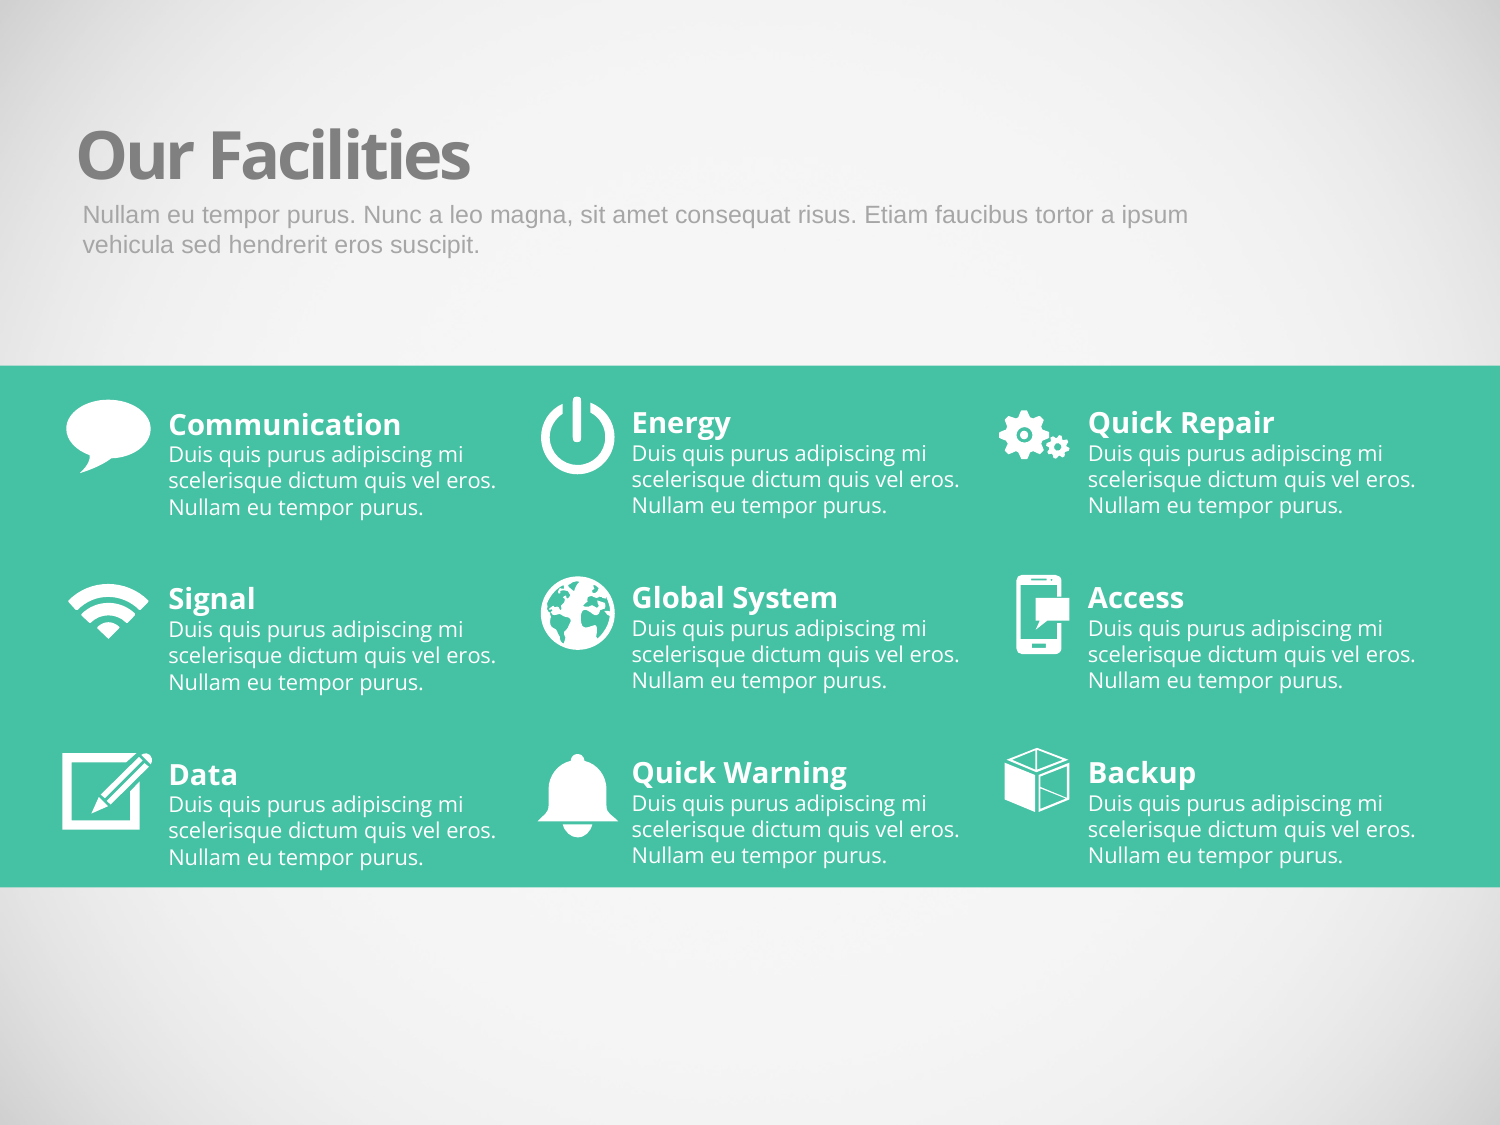

Our Facilities
Nullam eu tempor purus. Nunc a leo magna, sit amet consequat risus. Etiam faucibus tortor a ipsum vehicula sed hendrerit eros suscipit.
Energy
Duis quis purus adipiscing mi scelerisque dictum quis vel eros. Nullam eu tempor purus.
Quick Repair
Duis quis purus adipiscing mi scelerisque dictum quis vel eros. Nullam eu tempor purus.

Communication
Duis quis purus adipiscing mi scelerisque dictum quis vel eros. Nullam eu tempor purus.

Global System
Duis quis purus adipiscing mi scelerisque dictum quis vel eros. Nullam eu tempor purus.
Access
Duis quis purus adipiscing mi scelerisque dictum quis vel eros. Nullam eu tempor purus.
Signal
Duis quis purus adipiscing mi scelerisque dictum quis vel eros. Nullam eu tempor purus.

Quick Warning
Duis quis purus adipiscing mi scelerisque dictum quis vel eros. Nullam eu tempor purus.
Backup
Duis quis purus adipiscing mi scelerisque dictum quis vel eros. Nullam eu tempor purus.
Data
Duis quis purus adipiscing mi scelerisque dictum quis vel eros. Nullam eu tempor purus.